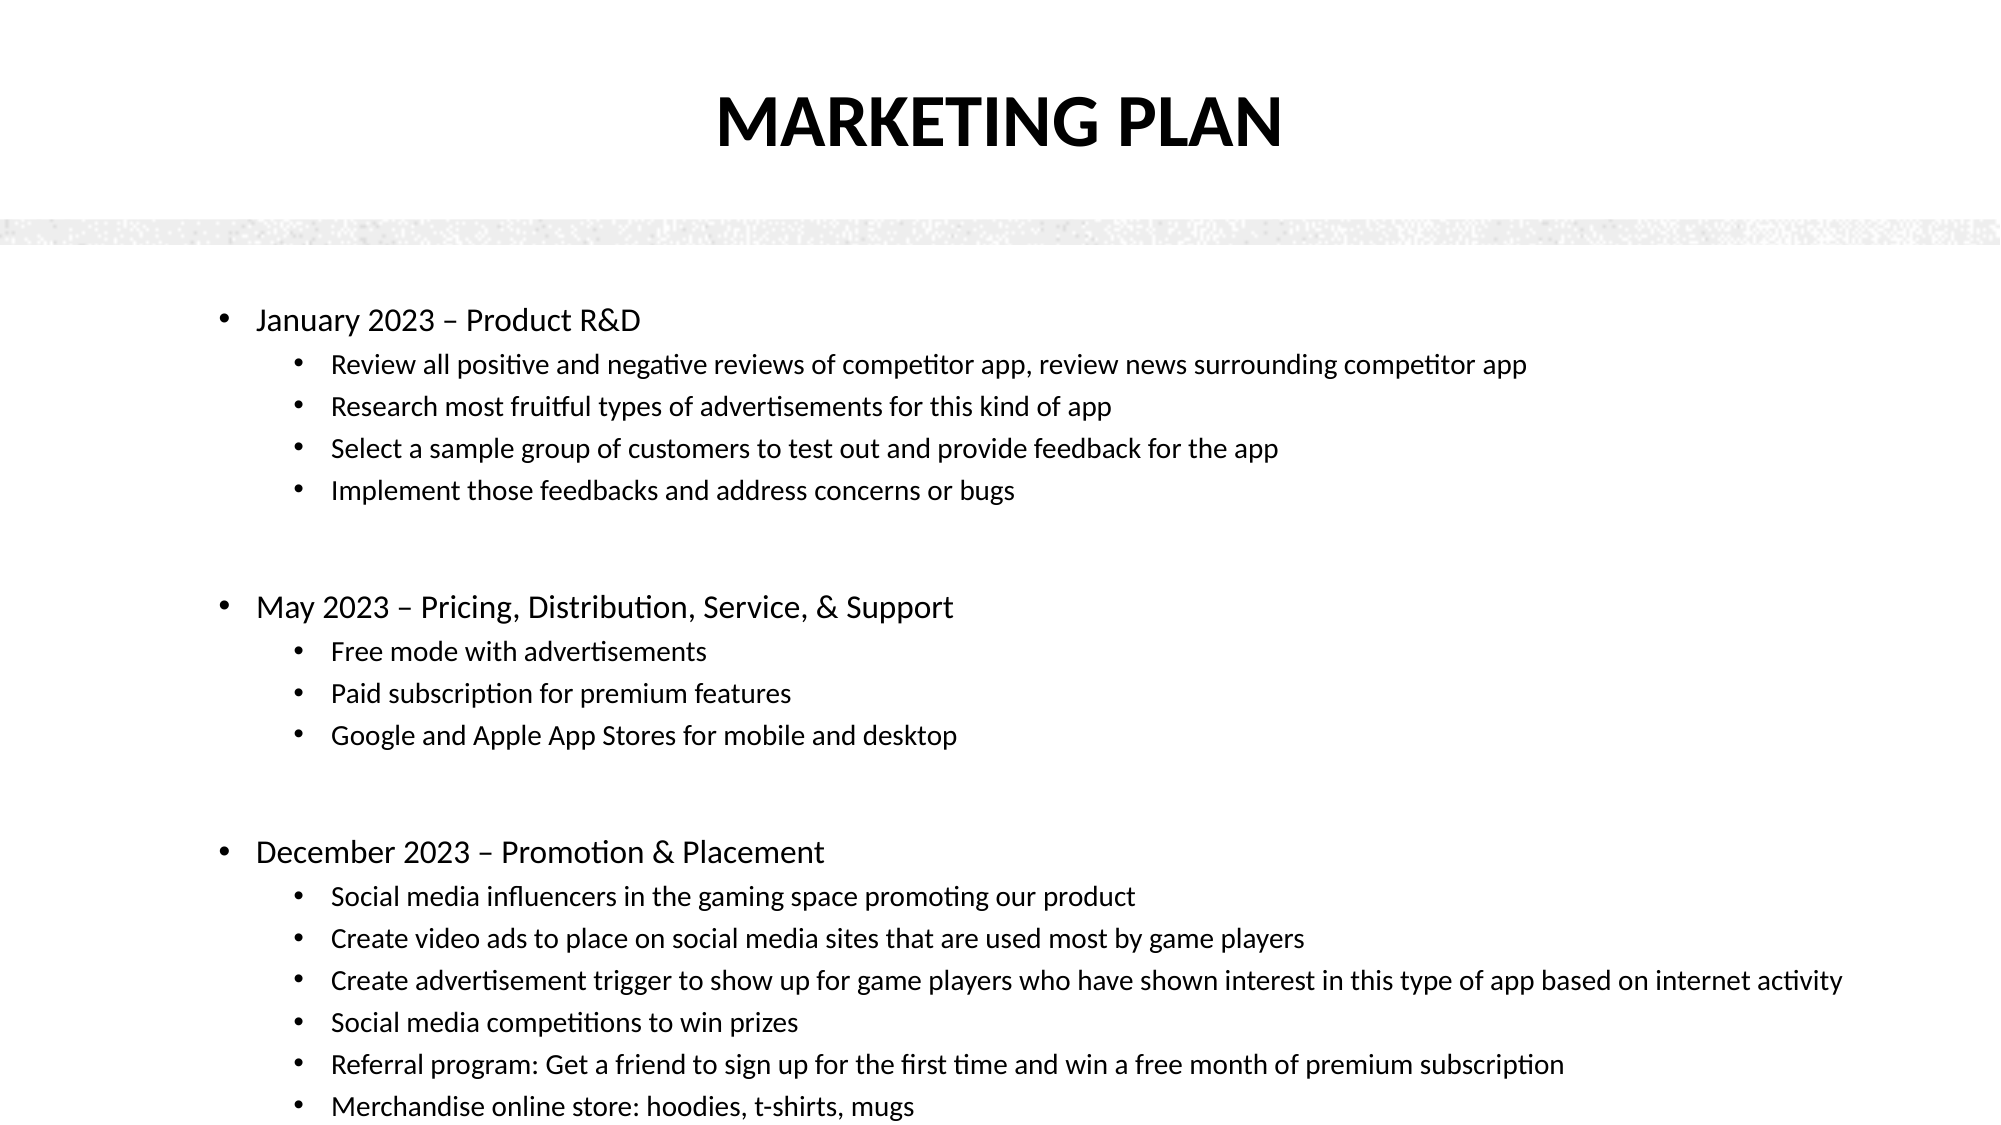

# Marketing plan
January 2023 – Product R&D
Review all positive and negative reviews of competitor app, review news surrounding competitor app
Research most fruitful types of advertisements for this kind of app
Select a sample group of customers to test out and provide feedback for the app
Implement those feedbacks and address concerns or bugs

May 2023 – Pricing, Distribution, Service, & Support
Free mode with advertisements
Paid subscription for premium features
Google and Apple App Stores for mobile and desktop

December 2023 – Promotion & Placement
Social media influencers in the gaming space promoting our product
Create video ads to place on social media sites that are used most by game players
Create advertisement trigger to show up for game players who have shown interest in this type of app based on internet activity
Social media competitions to win prizes
Referral program: Get a friend to sign up for the first time and win a free month of premium subscription
Merchandise online store: hoodies, t-shirts, mugs